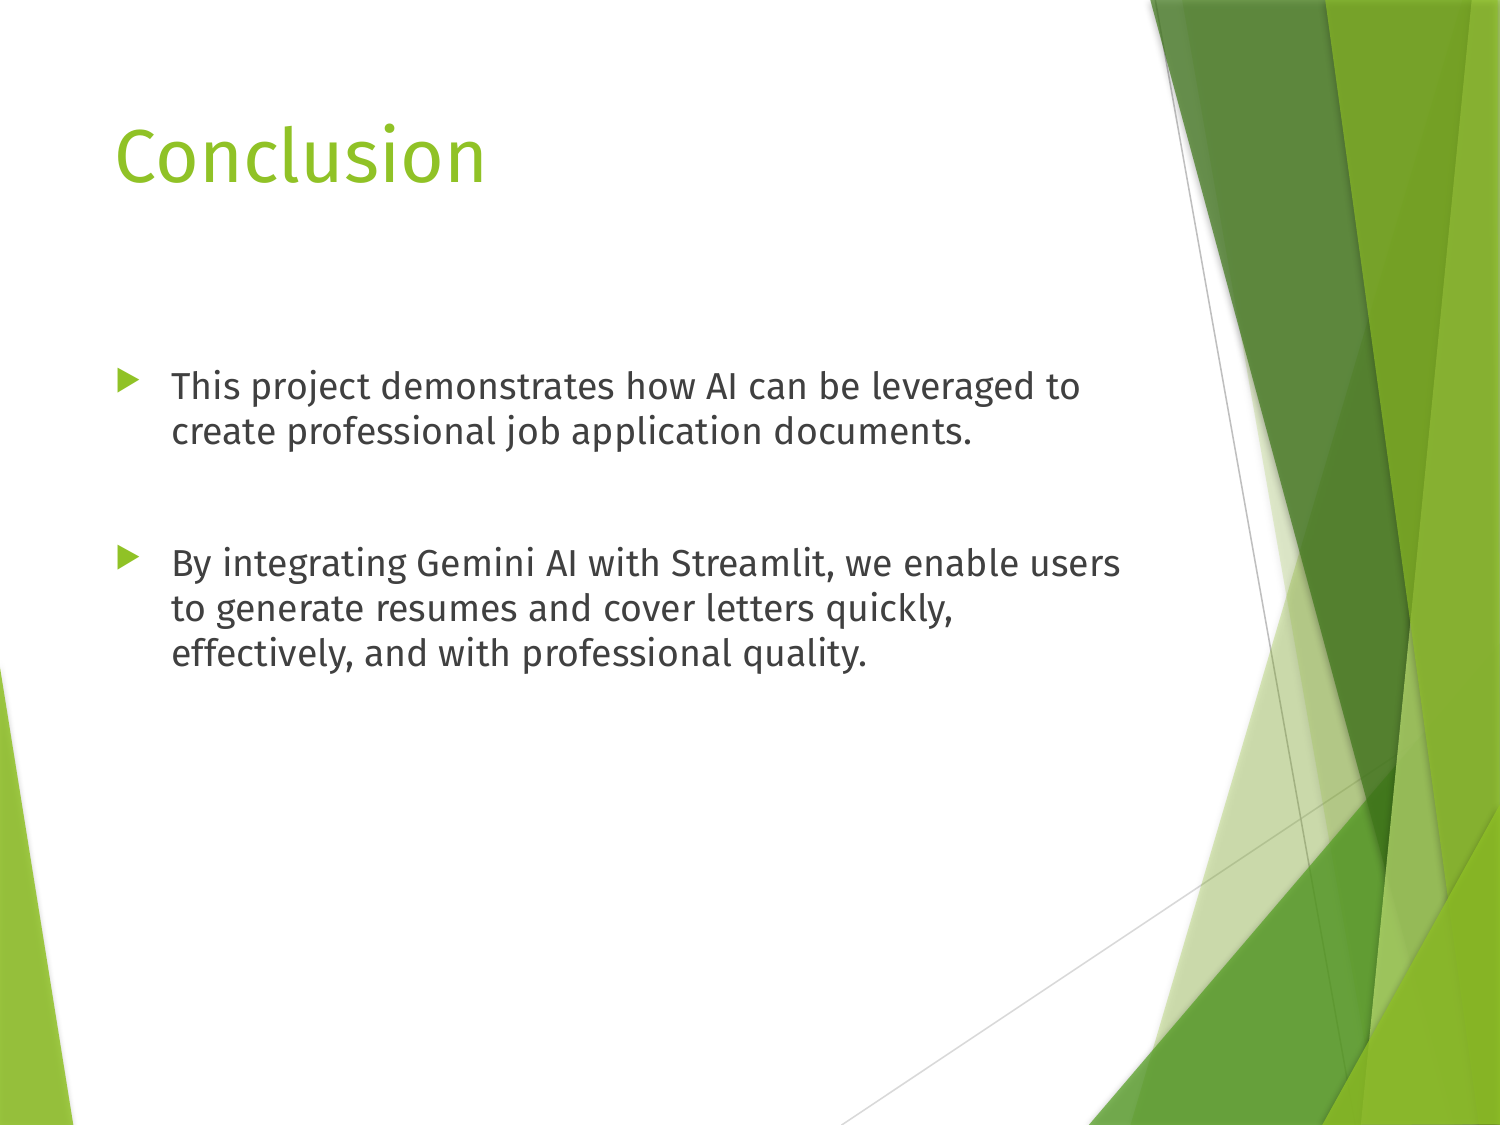

# Conclusion
This project demonstrates how AI can be leveraged to create professional job application documents.

By integrating Gemini AI with Streamlit, we enable users to generate resumes and cover letters quickly, effectively, and with professional quality.